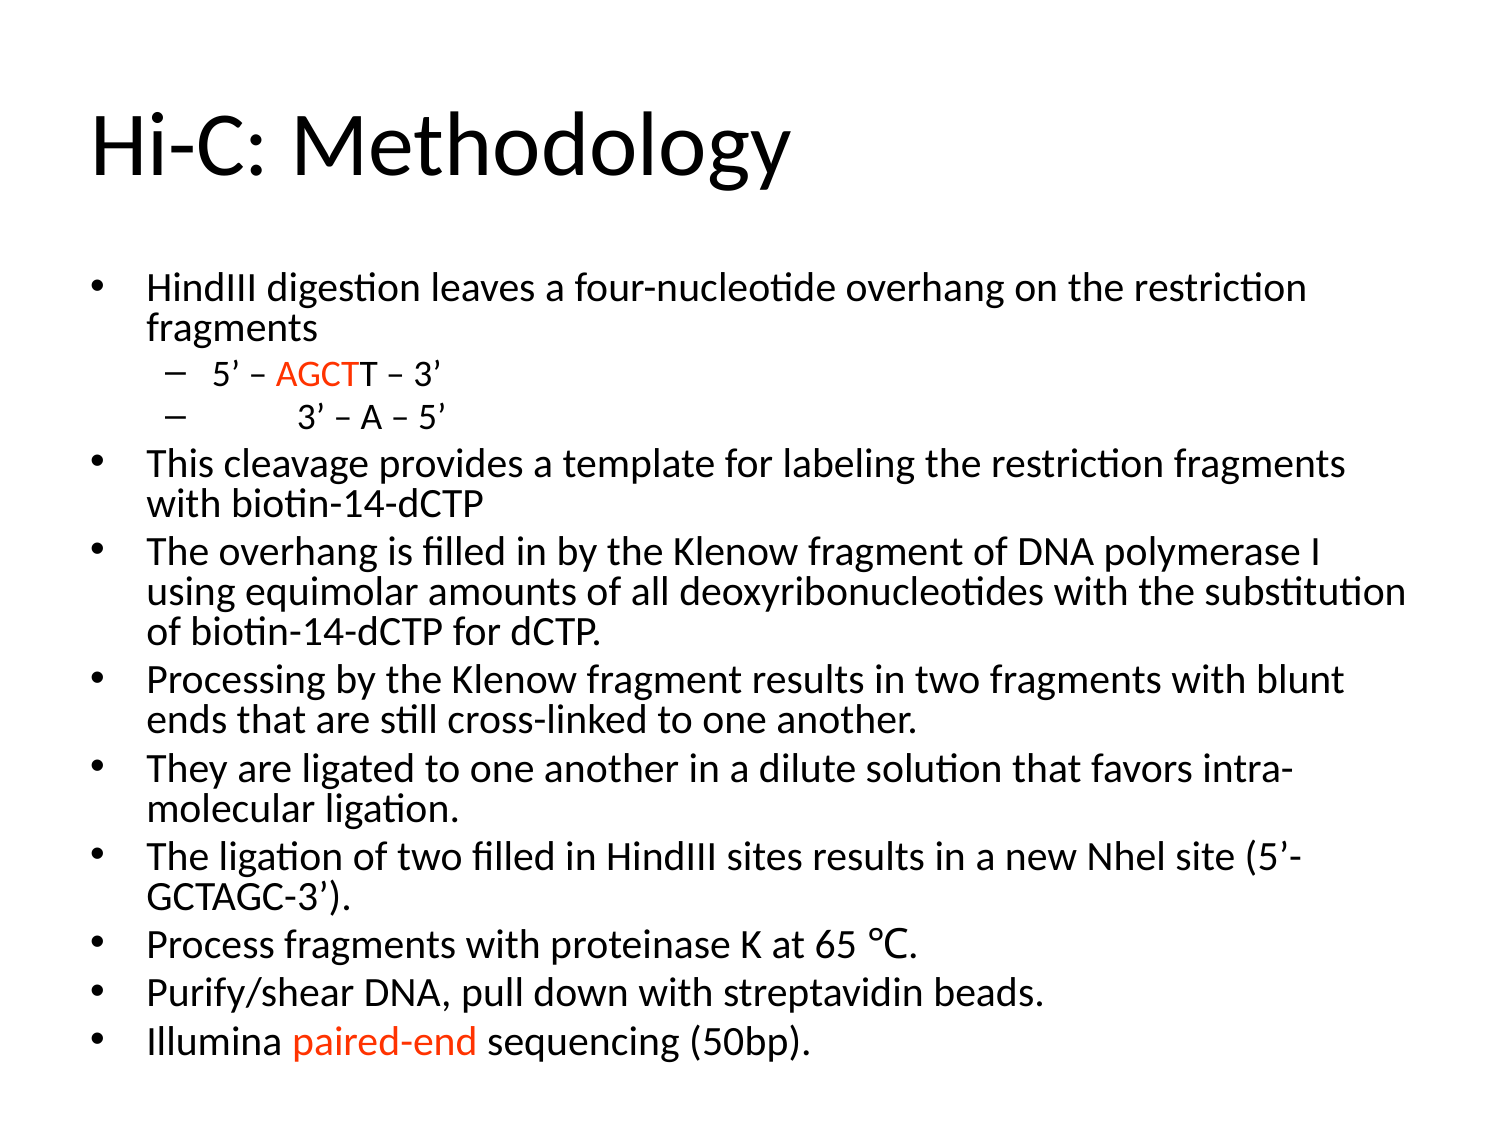

# Hi-C: Methodology
HindIII digestion leaves a four-nucleotide overhang on the restriction fragments
5’ – AGCTT – 3’
          3’ – A – 5’
This cleavage provides a template for labeling the restriction fragments with biotin-14-dCTP
The overhang is filled in by the Klenow fragment of DNA polymerase I using equimolar amounts of all deoxyribonucleotides with the substitution of biotin-14-dCTP for dCTP.
Processing by the Klenow fragment results in two fragments with blunt ends that are still cross-linked to one another.
They are ligated to one another in a dilute solution that favors intra-molecular ligation.
The ligation of two filled in HindIII sites results in a new Nhel site (5’-GCTAGC-3’).
Process fragments with proteinase K at 65 ℃.
Purify/shear DNA, pull down with streptavidin beads.
Illumina paired-end sequencing (50bp).